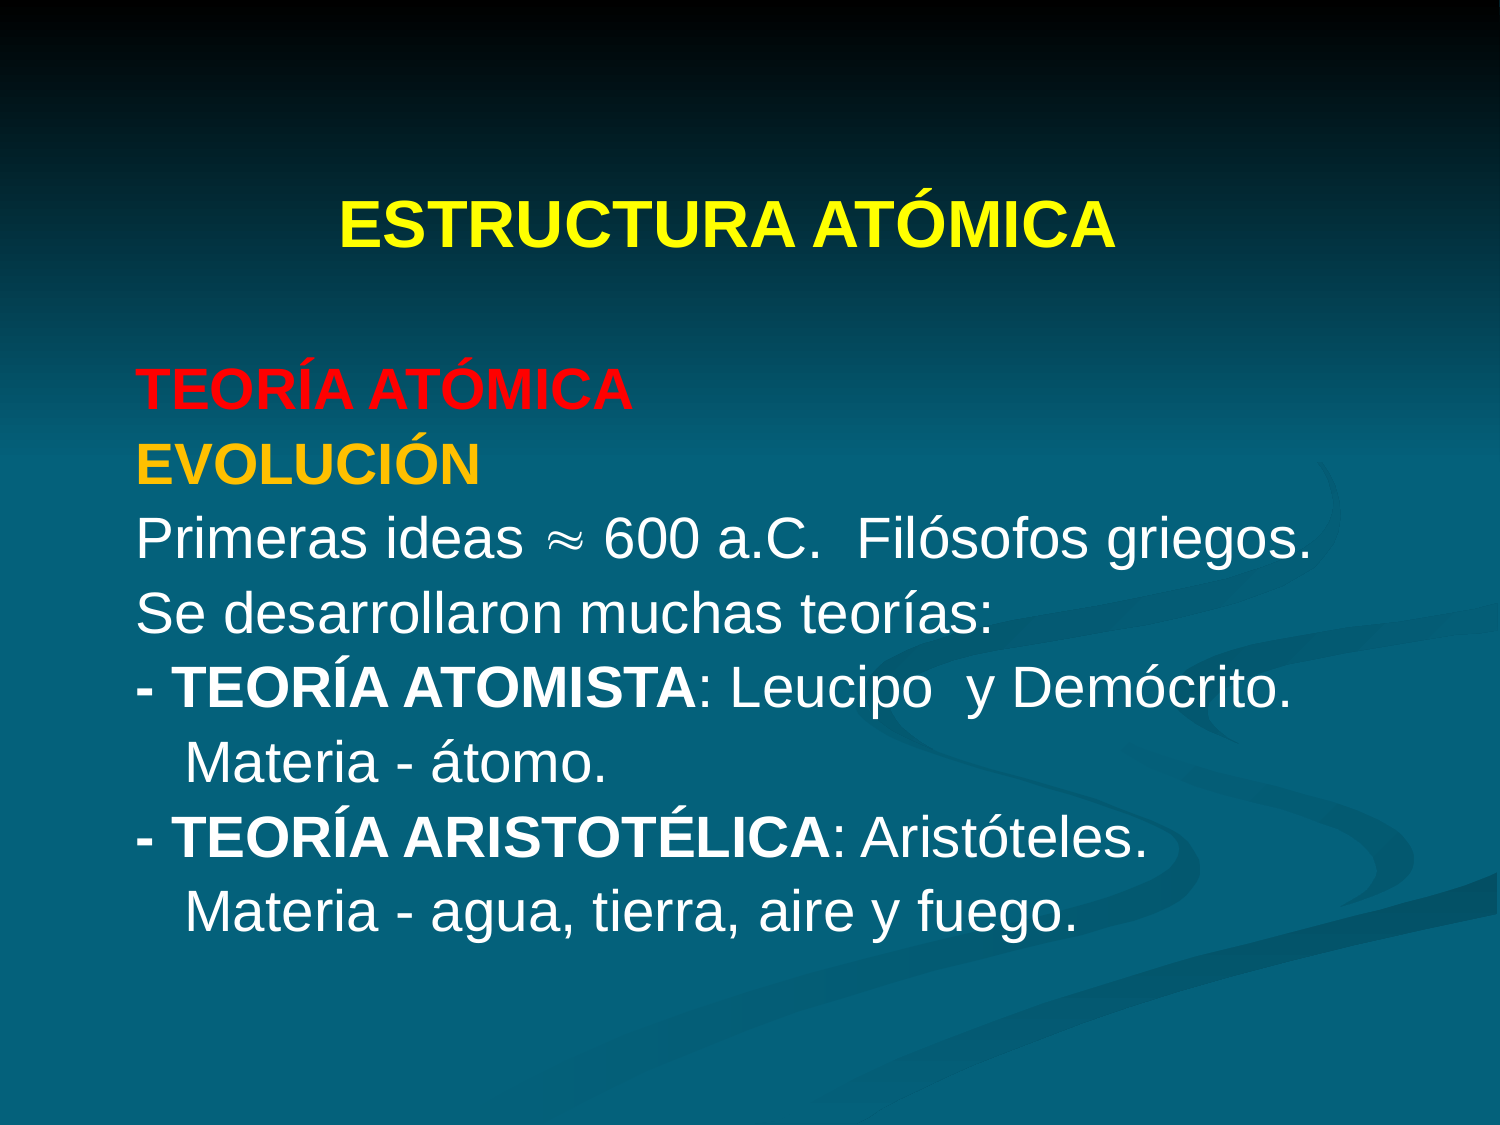

# ESTRUCTURA ATÓMICA
TEORÍA ATÓMICA
EVOLUCIÓN
Primeras ideas ≈ 600 a.C.  Filósofos griegos.
Se desarrollaron muchas teorías:
- TEORÍA ATOMISTA: Leucipo  y Demócrito.
   Materia - átomo.
- TEORÍA ARISTOTÉLICA: Aristóteles.
   Materia - agua, tierra, aire y fuego.